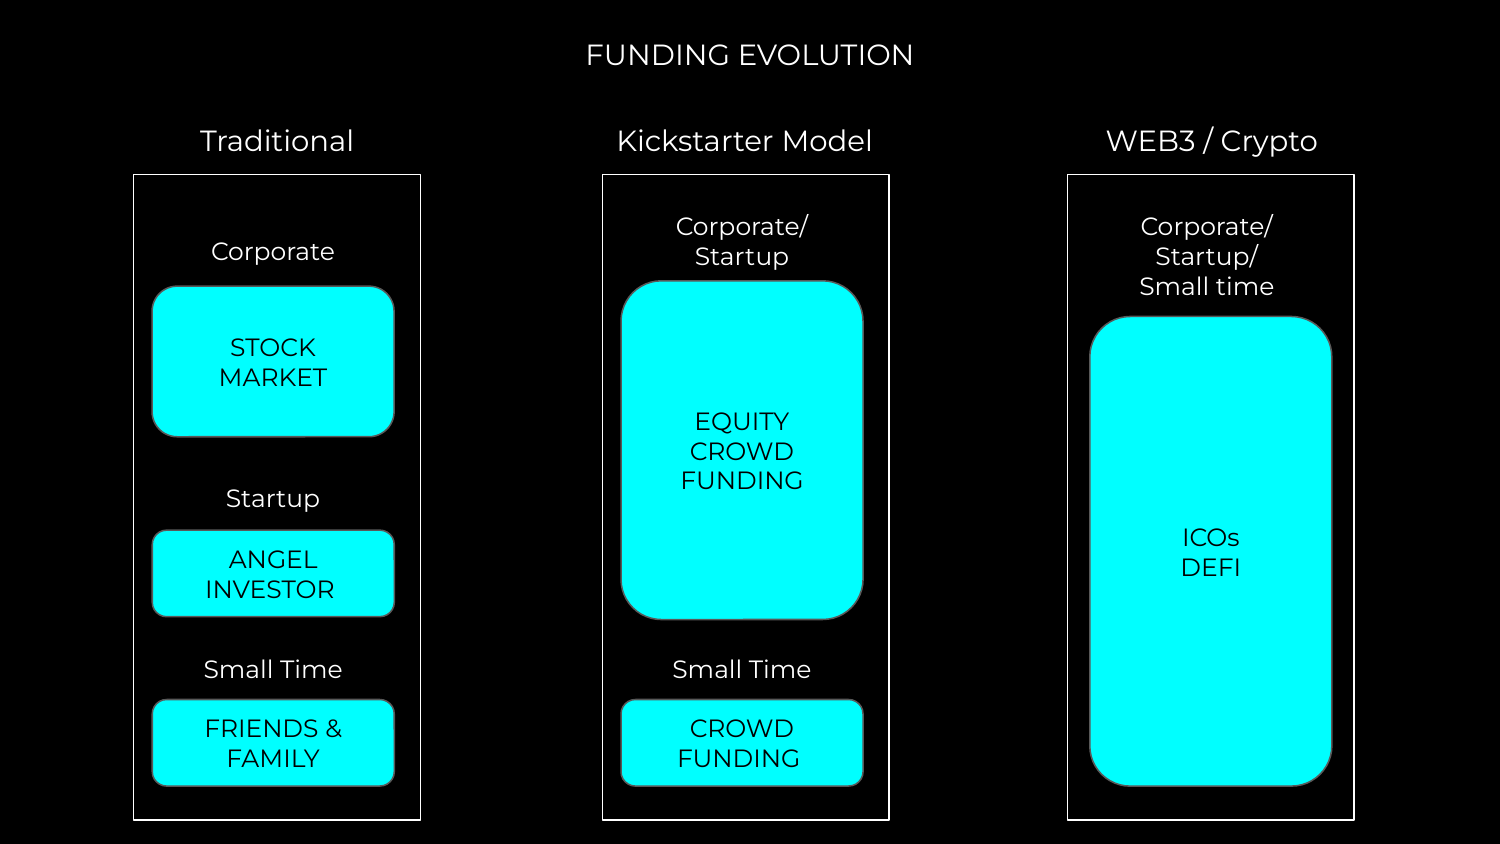

FUNDING EVOLUTION
Traditional
Kickstarter Model
WEB3 / Crypto

Corporate/
Startup
Corporate/
Startup/
Small time
Corporate
EQUITY CROWD
FUNDING
STOCK MARKET
ICOs
DEFI
Startup
ANGEL INVESTOR
Small Time
Small Time
FRIENDS & FAMILY
CROWD
FUNDING